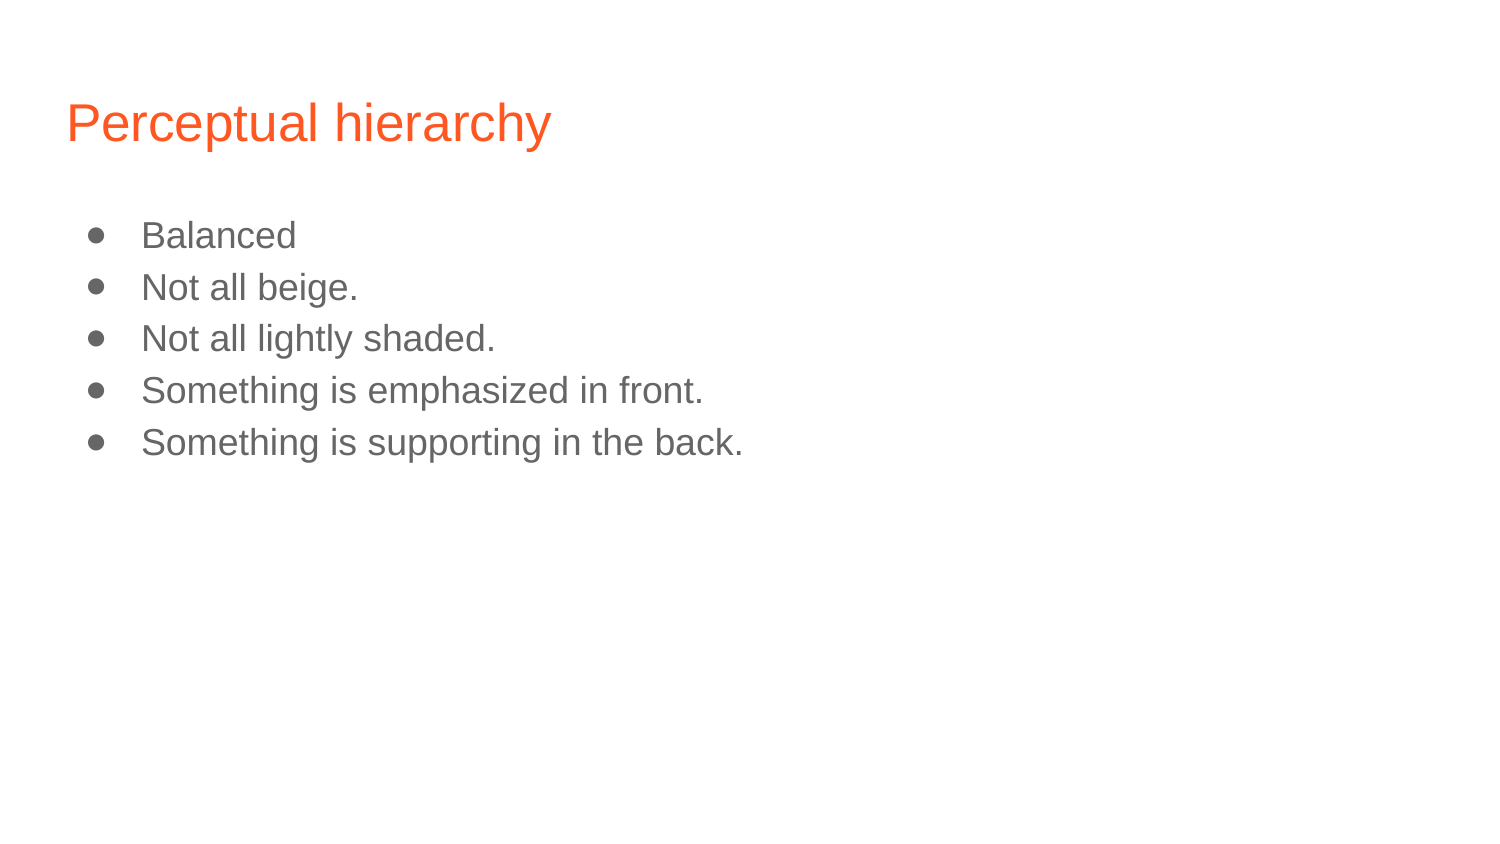

# Perceptual hierarchy
Balanced
Not all beige.
Not all lightly shaded.
Something is emphasized in front.
Something is supporting in the back.